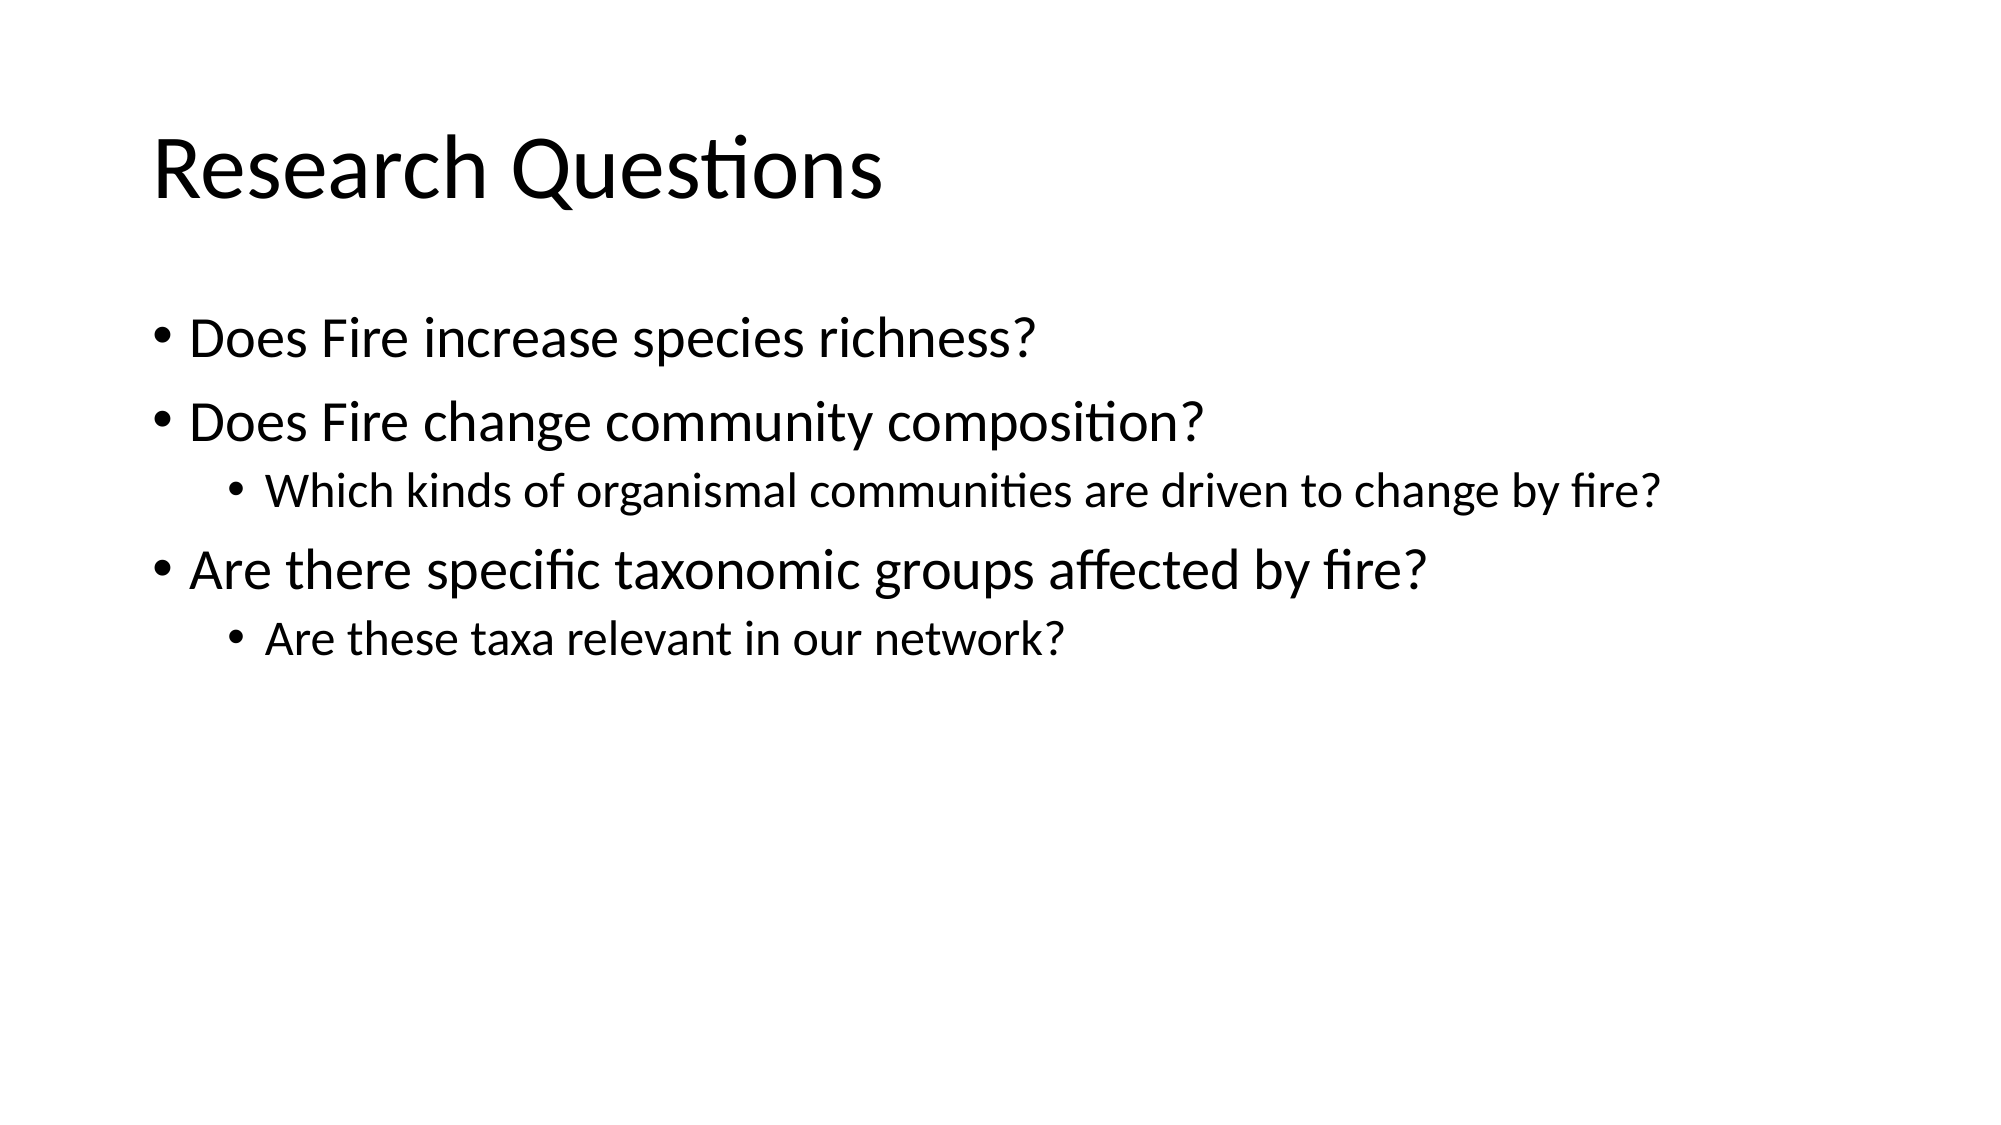

# Research Questions
Does Fire increase species richness?
Does Fire change community composition?
Which kinds of organismal communities are driven to change by fire?
Are there specific taxonomic groups affected by fire?
Are these taxa relevant in our network?